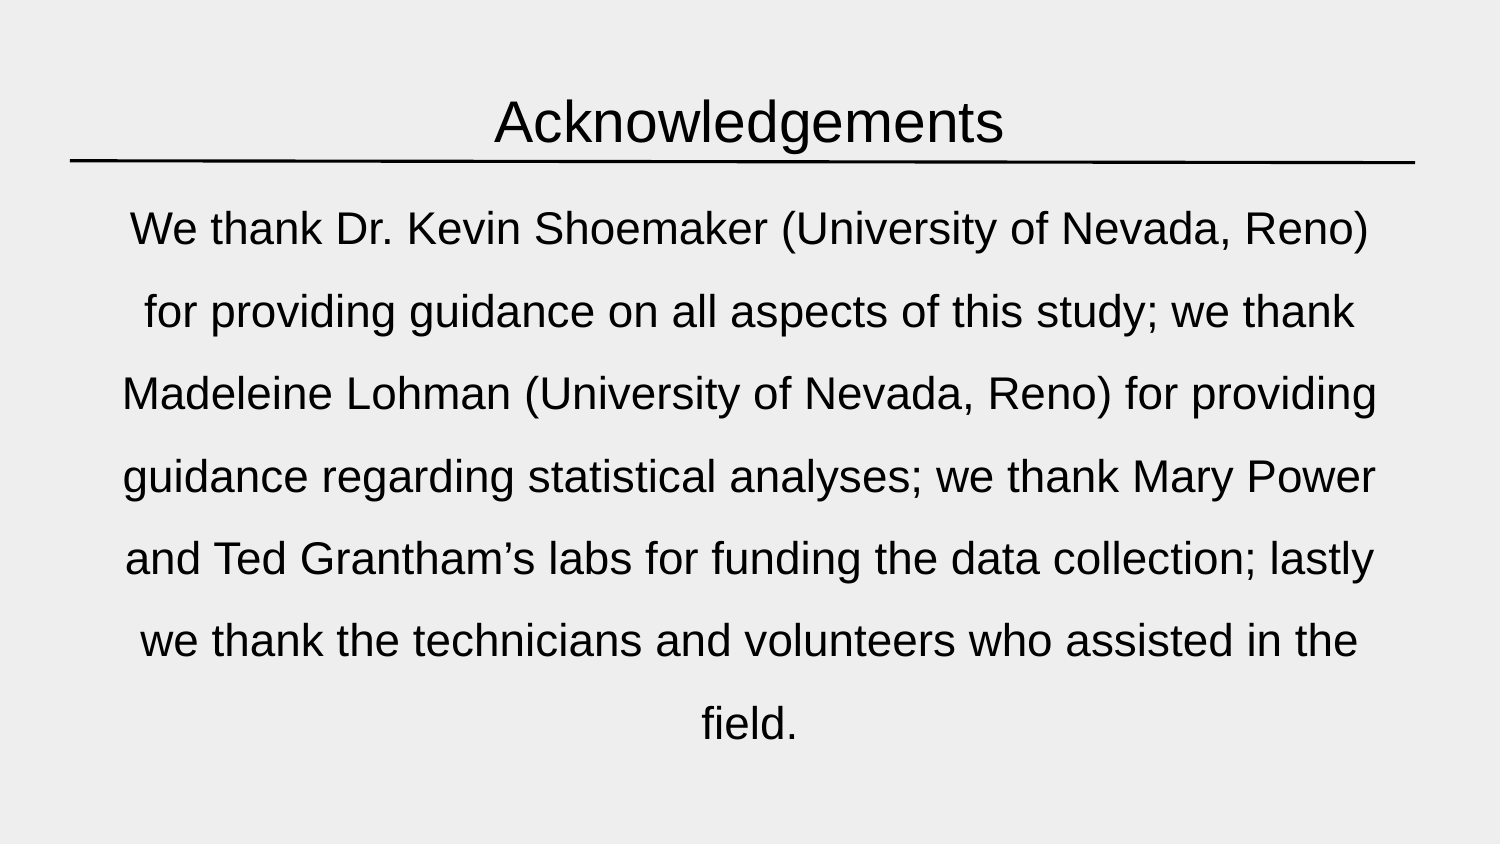

# Acknowledgements
We thank Dr. Kevin Shoemaker (University of Nevada, Reno) for providing guidance on all aspects of this study; we thank Madeleine Lohman (University of Nevada, Reno) for providing guidance regarding statistical analyses; we thank Mary Power and Ted Grantham’s labs for funding the data collection; lastly we thank the technicians and volunteers who assisted in the field.